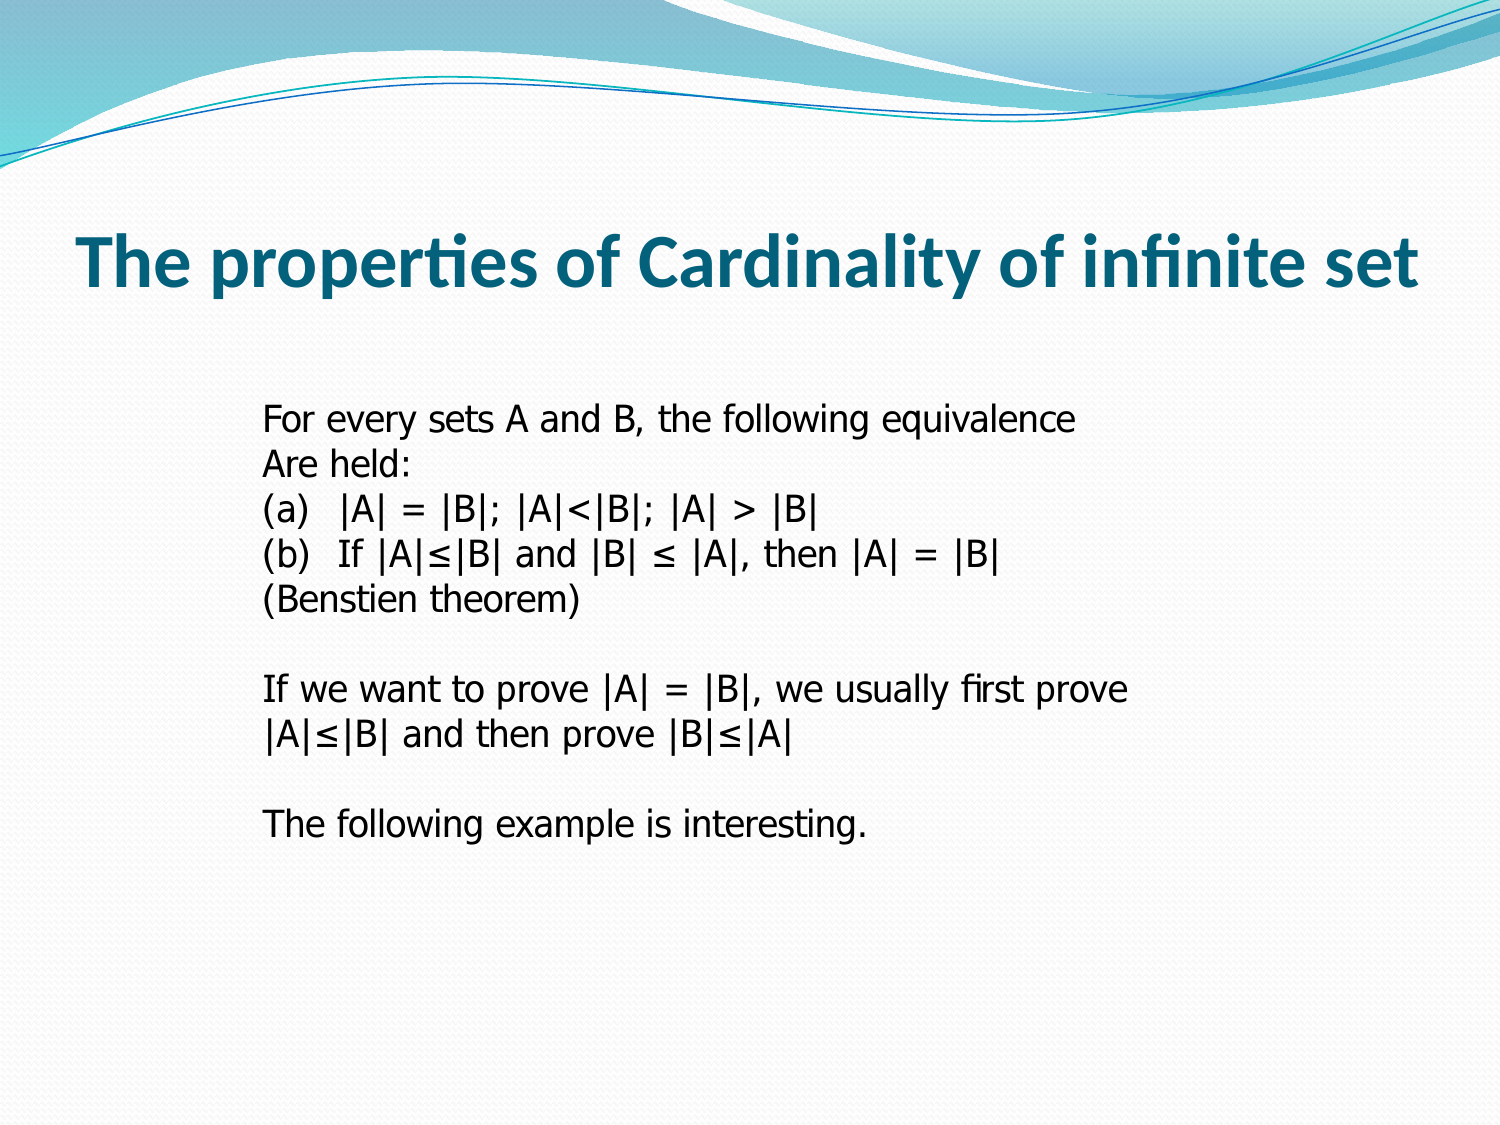

# The properties of Cardinality of infinite set
For every sets A and B, the following equivalence
Are held:
|A| = |B|; |A|<|B|; |A| > |B|
If |A|≤|B| and |B| ≤ |A|, then |A| = |B|
(Benstien theorem)

If we want to prove |A| = |B|, we usually first prove
|A|≤|B| and then prove |B|≤|A|

The following example is interesting.